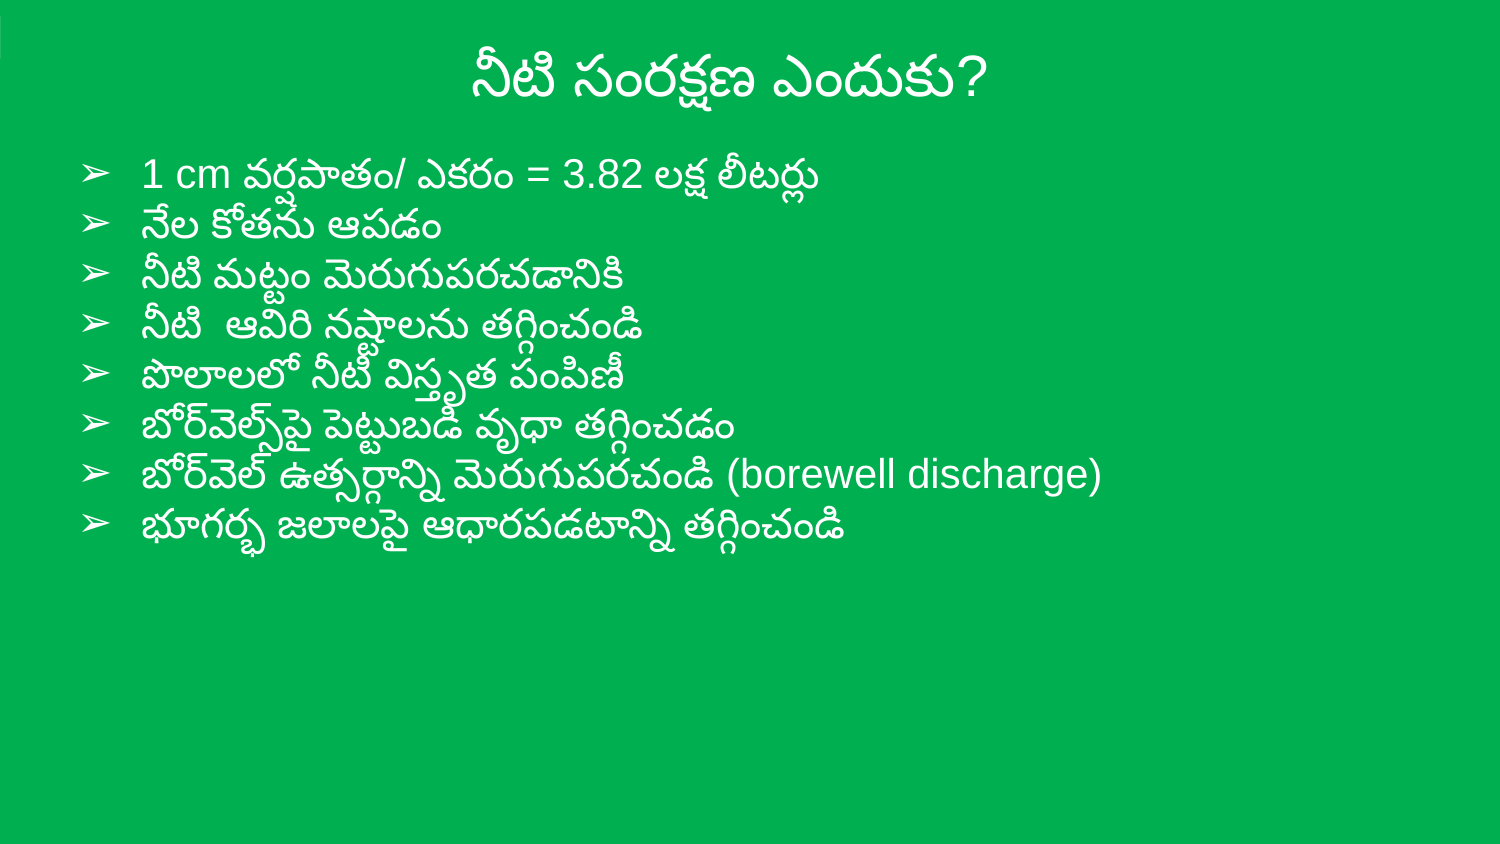

నీటి సంరక్షణ ఎందుకు?
# 1 cm వర్షపాతం/ ఎకరం = 3.82 లక్ష లీటర్లు
నేల కోతను ఆపడం
నీటి మట్టం మెరుగుపరచడానికి
నీటి  ఆవిరి నష్టాలను తగ్గించండి
పొలాలలో నీటి విస్తృత పంపిణీ
బోర్‌వెల్స్‌పై పెట్టుబడి వృధా తగ్గించడం
బోర్‌వెల్ ఉత్సర్గాన్ని మెరుగుపరచండి (borewell discharge)
భూగర్భ జలాలపై ఆధారపడటాన్ని తగ్గించండి